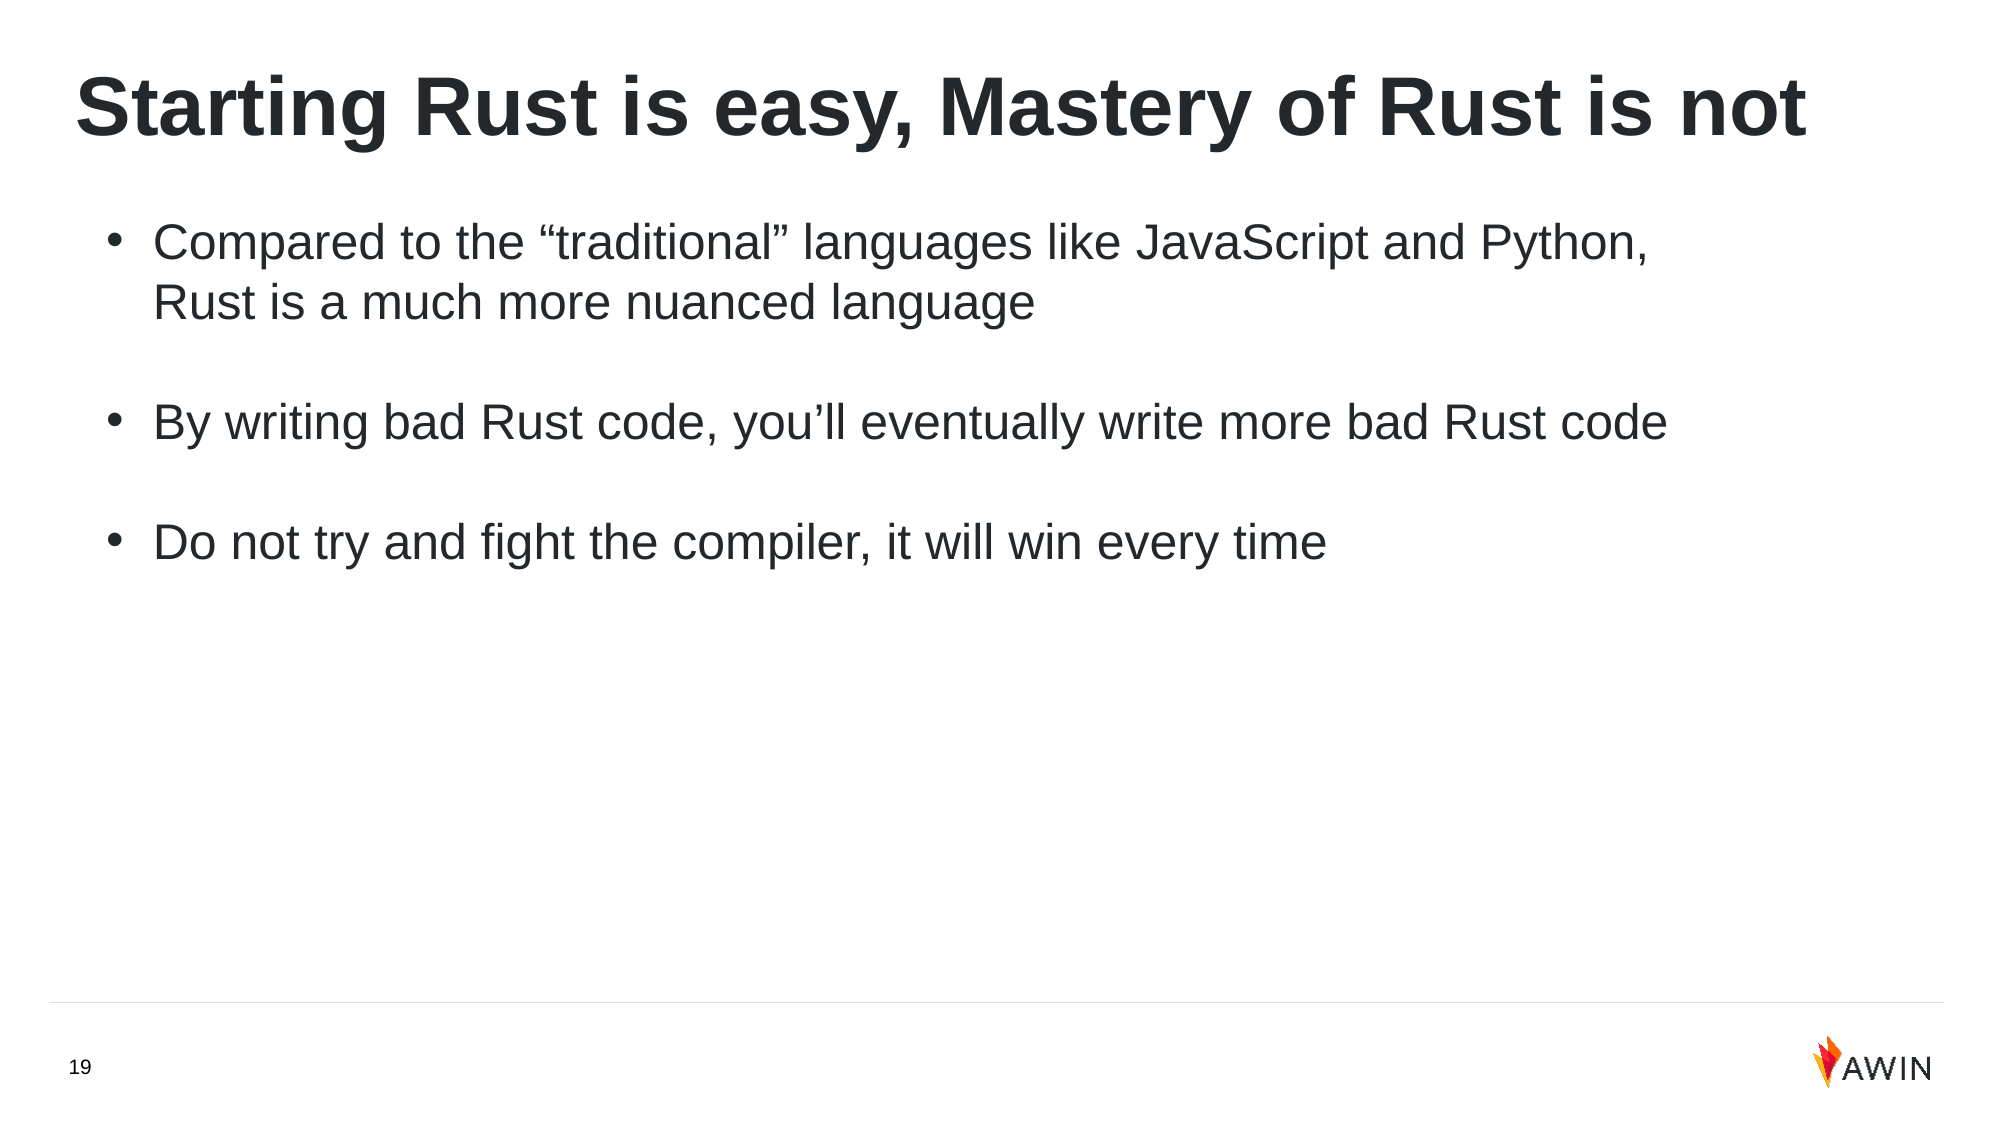

Starting Rust is easy, Mastery of Rust is not
Compared to the “traditional” languages like JavaScript and Python, Rust is a much more nuanced language

By writing bad Rust code, you’ll eventually write more bad Rust code

Do not try and fight the compiler, it will win every time